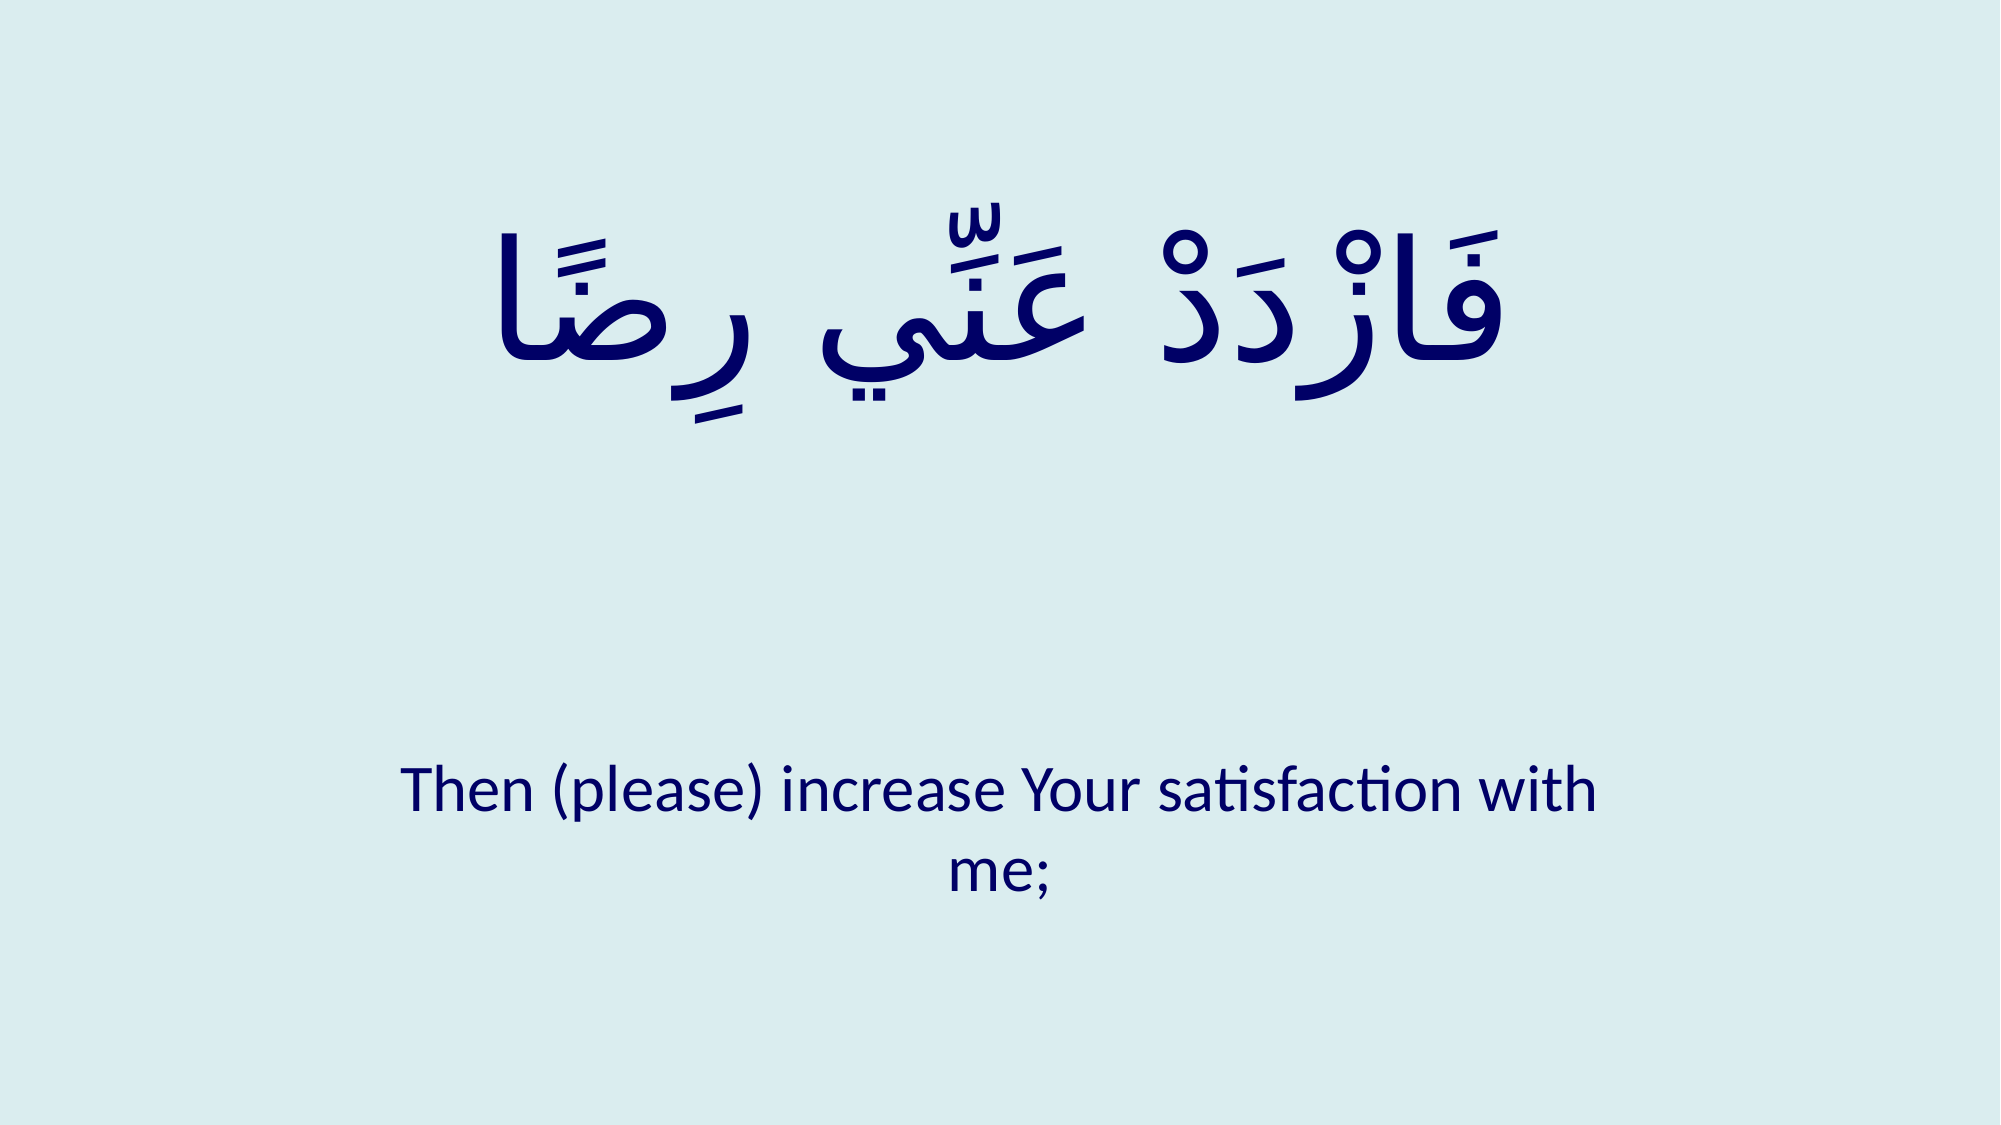

# فَازْدَدْ عَنِّي رِضًا
Then (please) increase Your satisfaction with me;